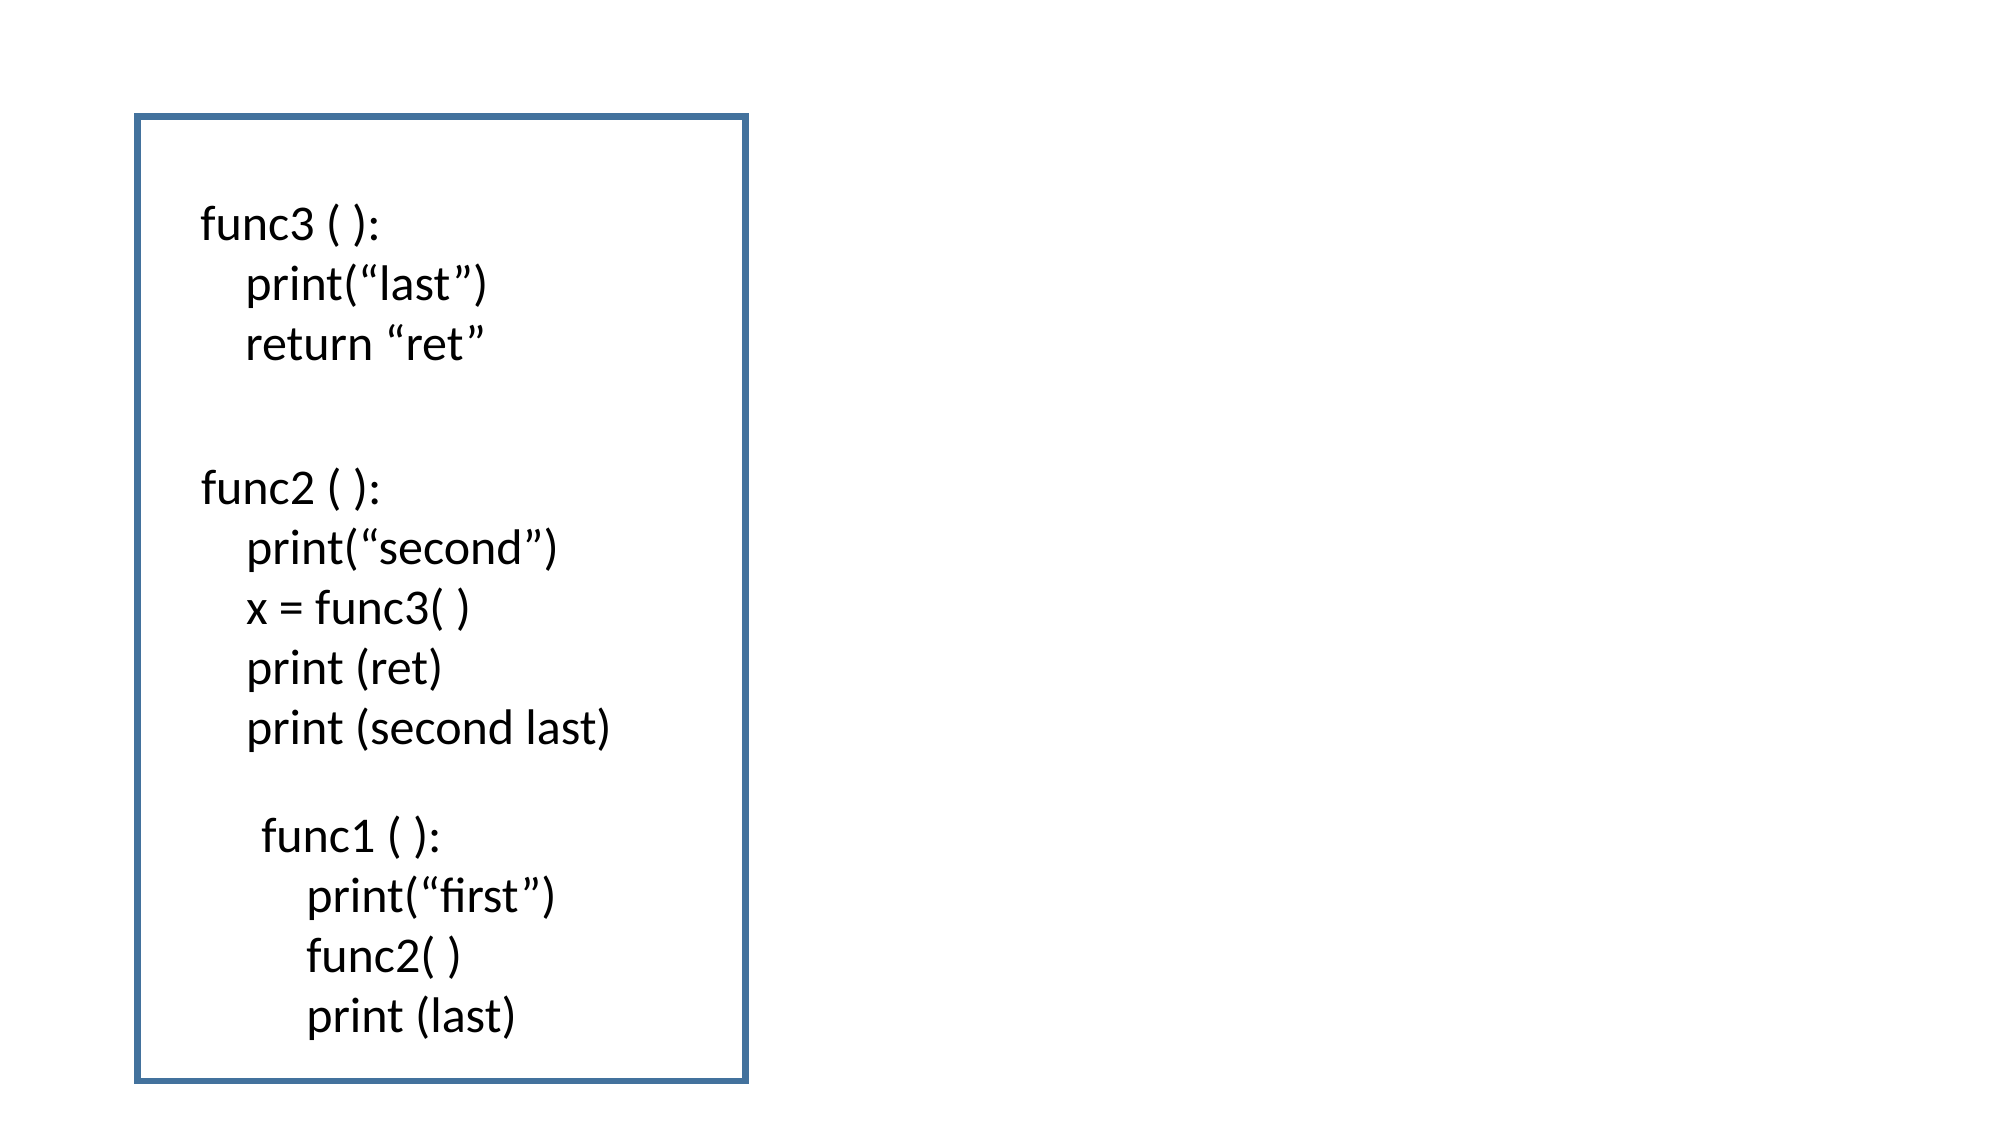

func3 ( ):
    print(“last”)
    return “ret”
func2 ( ):
    print(“second”)
    x = func3( )
    print (ret)
    print (second last)
func1 ( ):
    print(“first”)
    func2( )
    print (last)